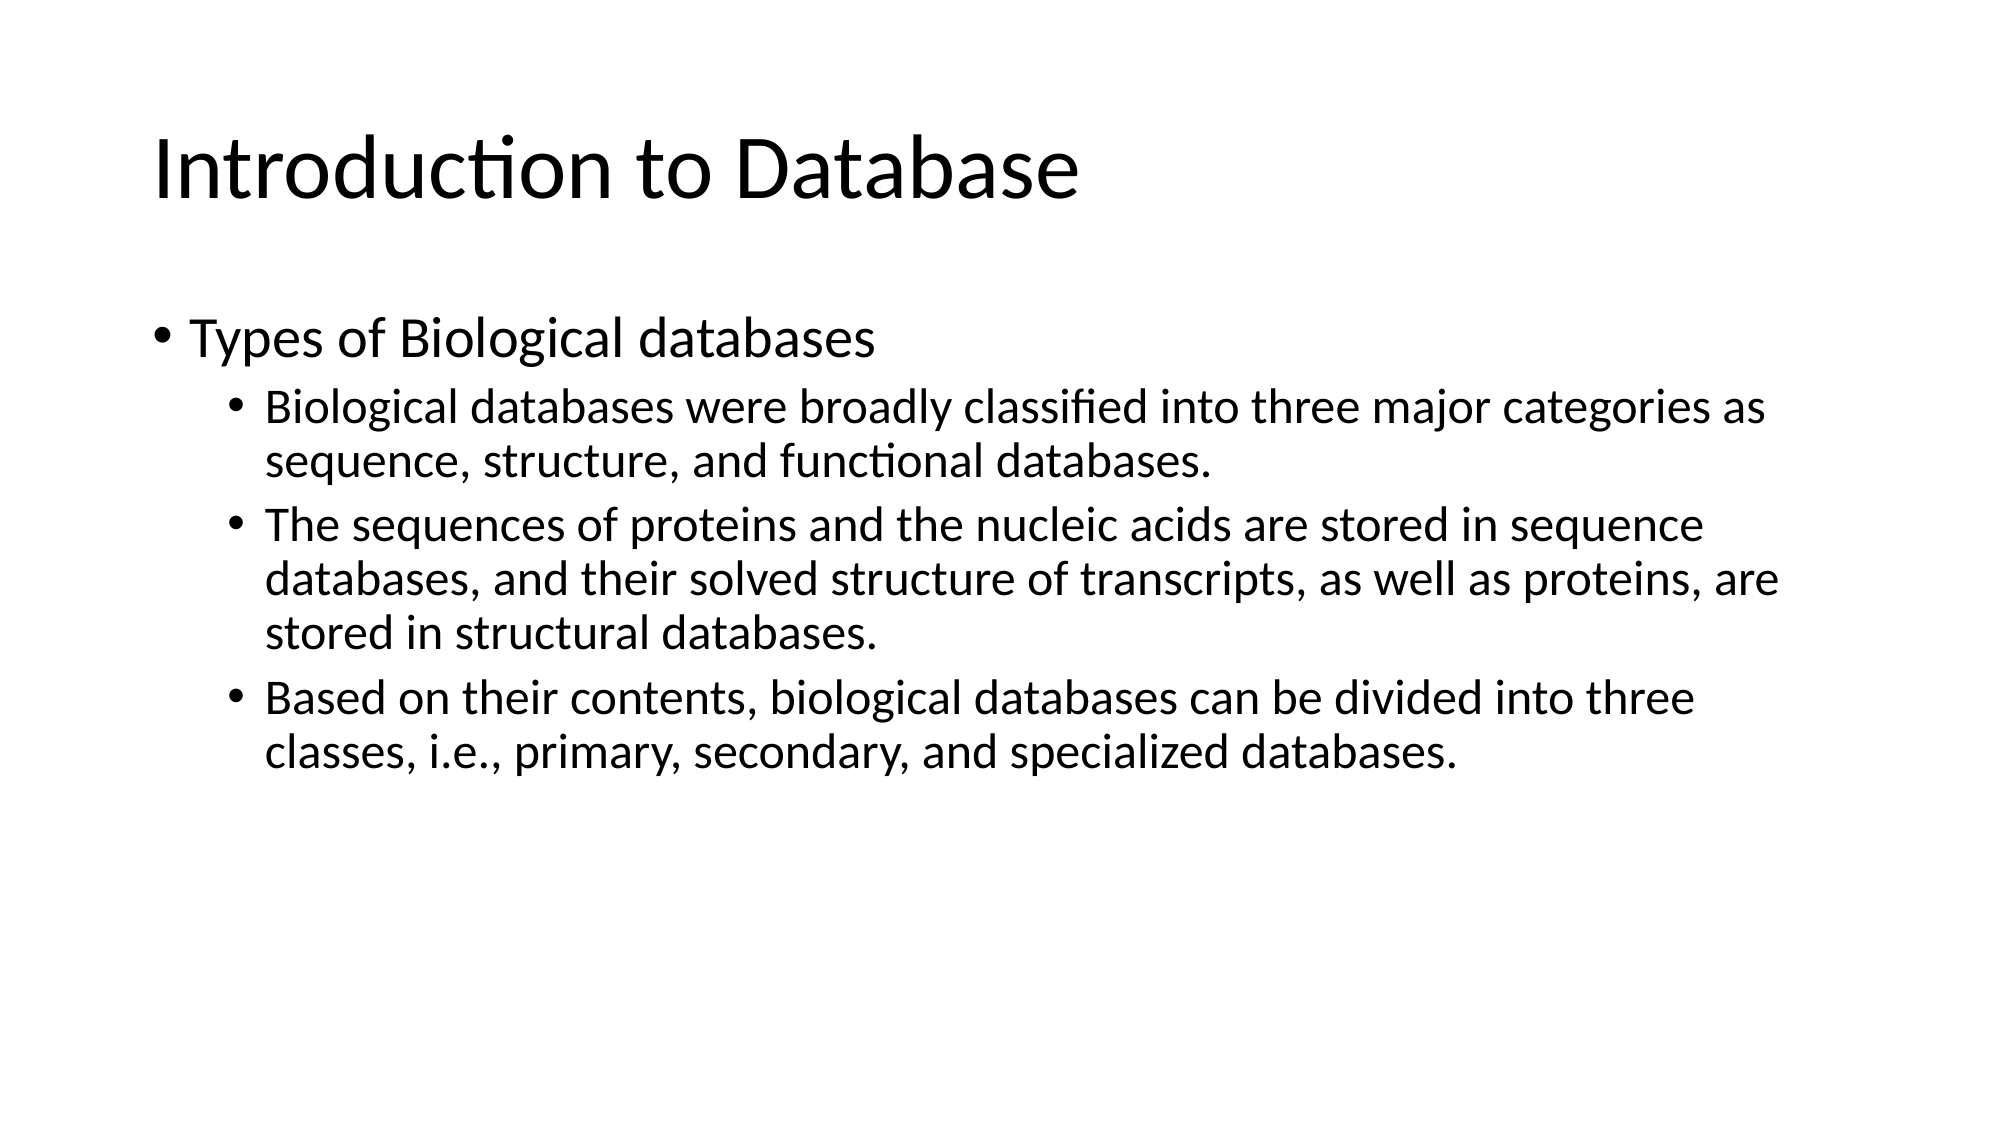

# Introduction to Database
Types of Biological databases
Biological databases were broadly classified into three major categories as sequence, structure, and functional databases.
The sequences of proteins and the nucleic acids are stored in sequence databases, and their solved structure of transcripts, as well as proteins, are stored in structural databases.
Based on their contents, biological databases can be divided into three classes, i.e., primary, secondary, and specialized databases.